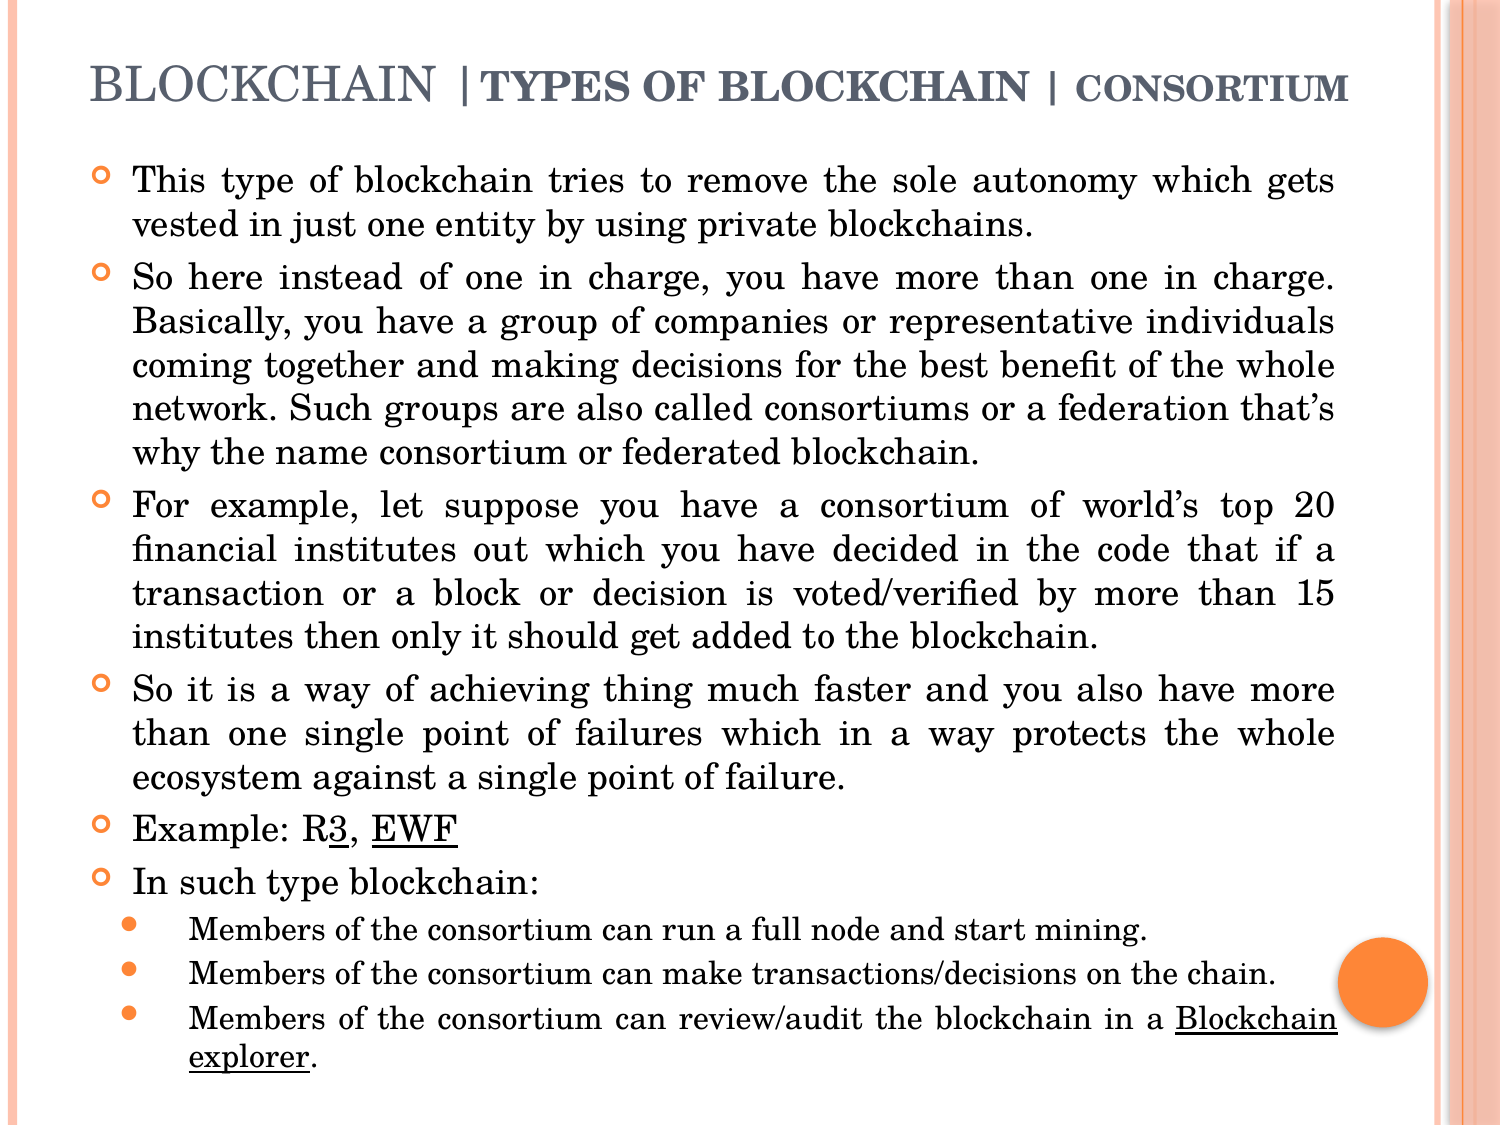

# Blockchain |Types of Blockchain | Consortium
This type of blockchain tries to remove the sole autonomy which gets vested in just one entity by using private blockchains.
So here instead of one in charge, you have more than one in charge. Basically, you have a group of companies or representative individuals coming together and making decisions for the best benefit of the whole network. Such groups are also called consortiums or a federation that’s why the name consortium or federated blockchain.
For example, let suppose you have a consortium of world’s top 20 financial institutes out which you have decided in the code that if a transaction or a block or decision is voted/verified by more than 15 institutes then only it should get added to the blockchain.
So it is a way of achieving thing much faster and you also have more than one single point of failures which in a way protects the whole ecosystem against a single point of failure.
Example: R3, EWF
In such type blockchain:
Members of the consortium can run a full node and start mining.
Members of the consortium can make transactions/decisions on the chain.
Members of the consortium can review/audit the blockchain in a Blockchain explorer.